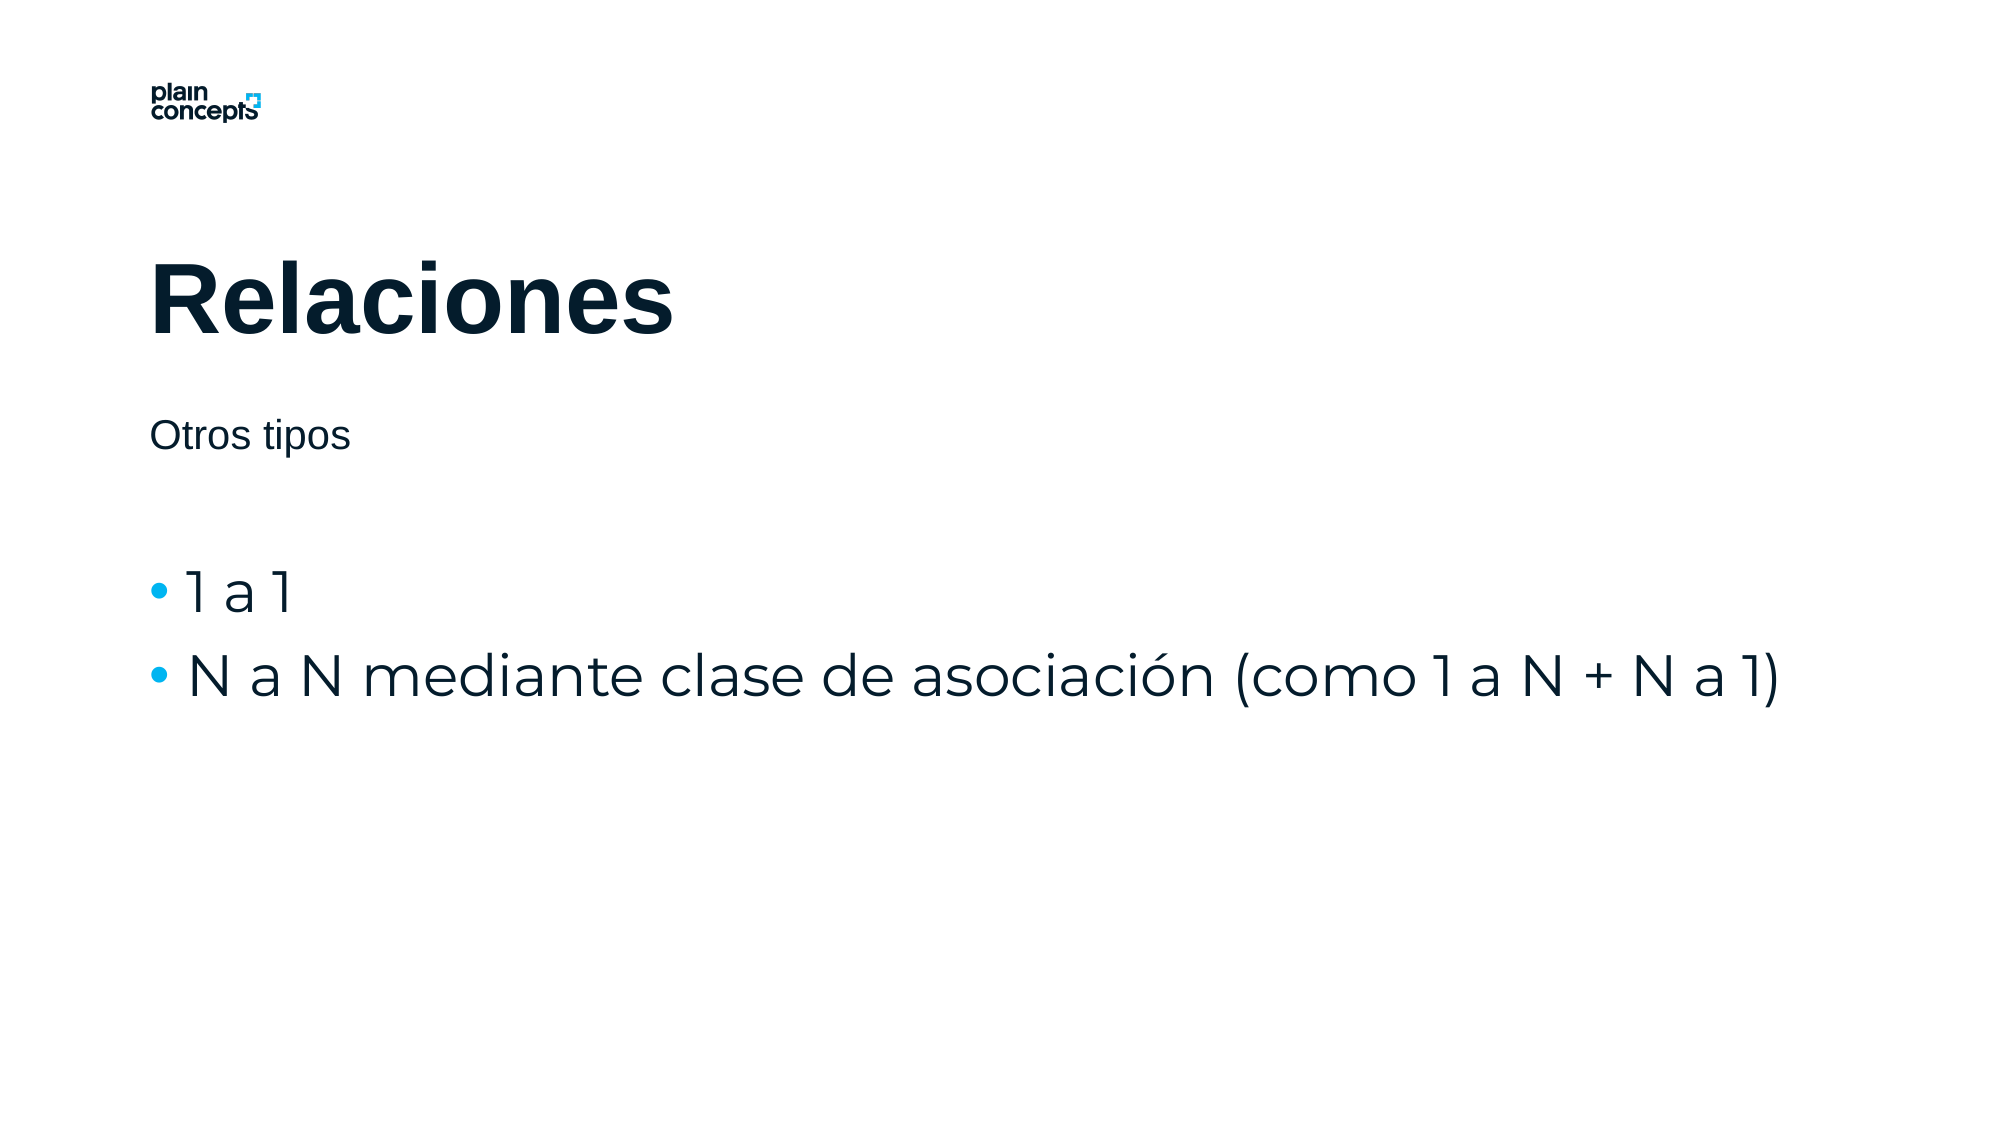

Relaciones
Otros tipos
1 a 1
N a N mediante clase de asociación (como 1 a N + N a 1)